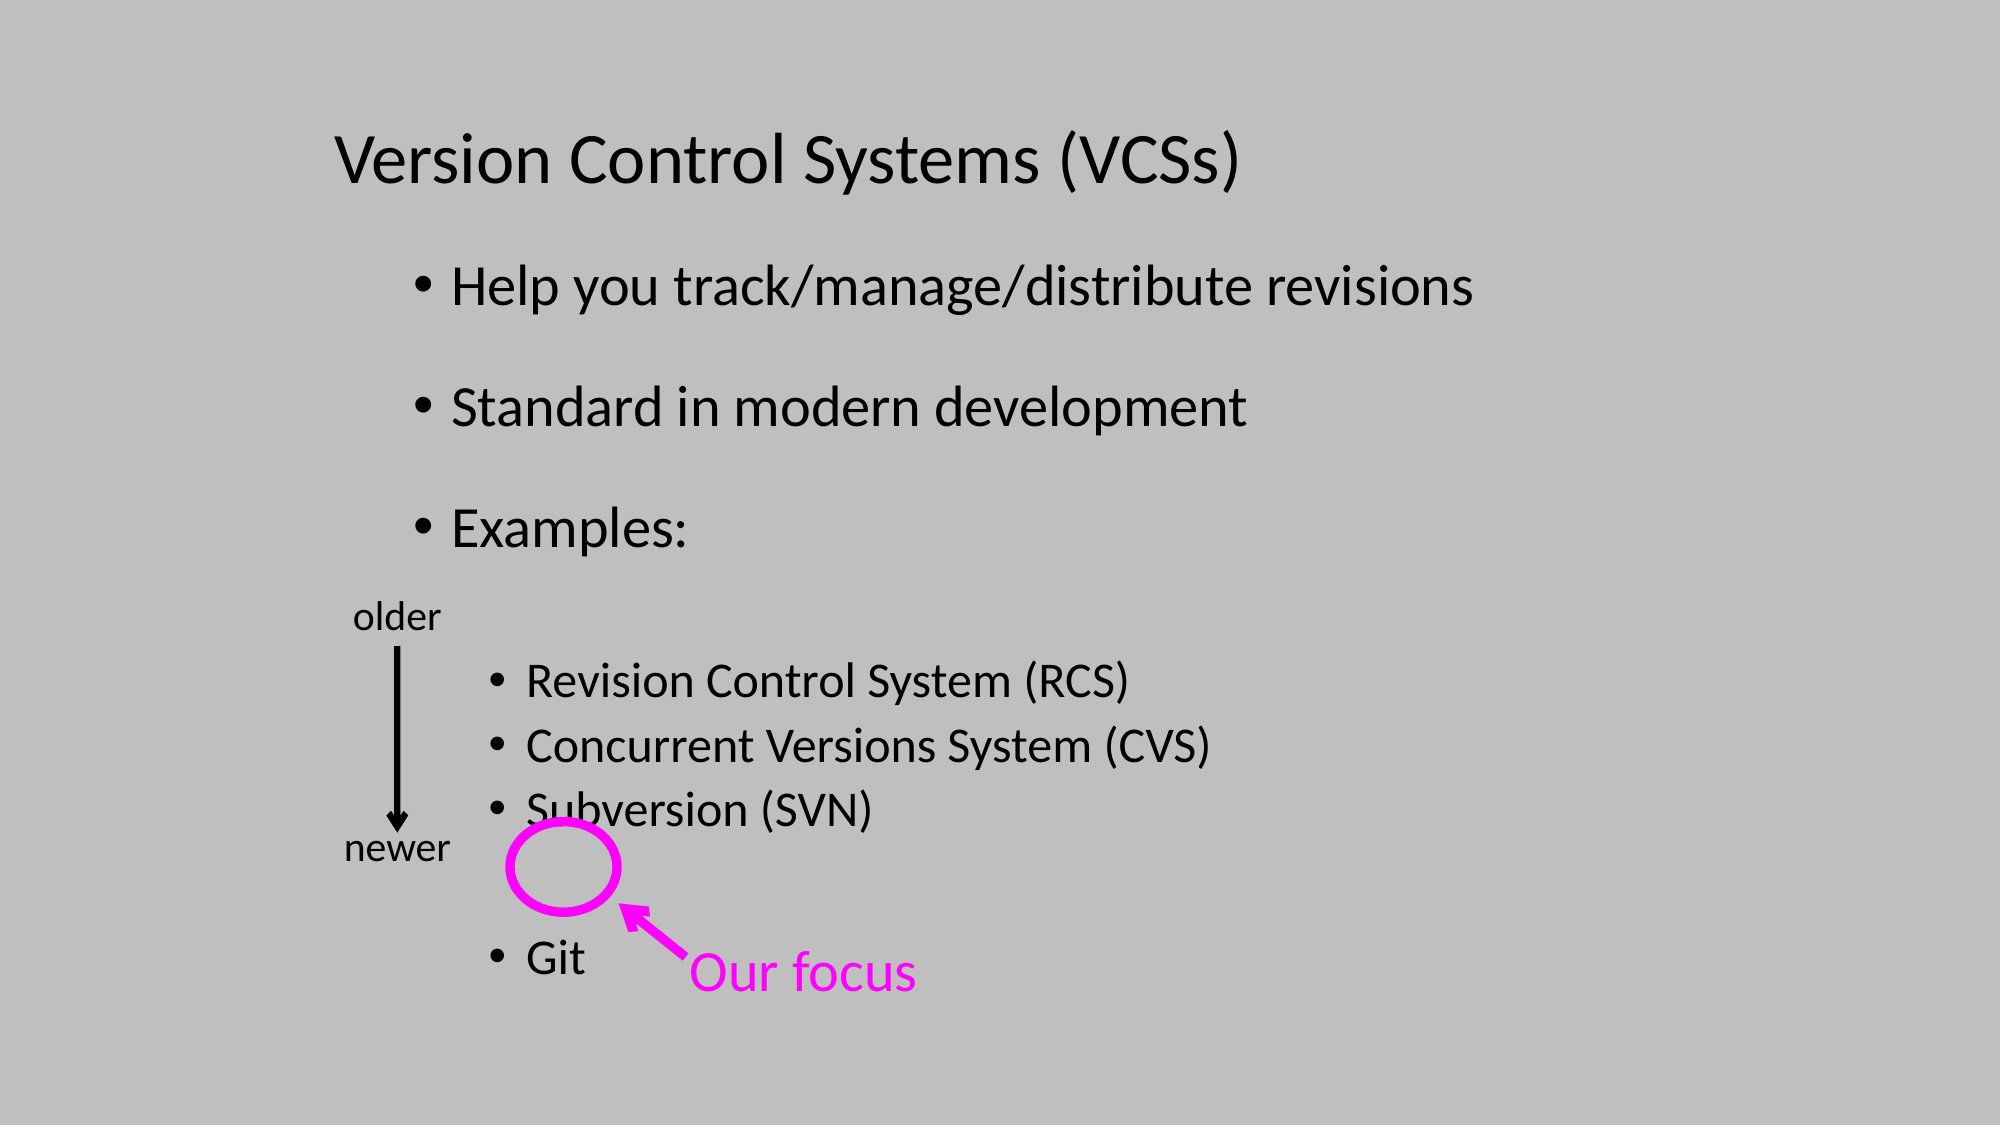

# Version Control Systems (VCSs)
Help you track/manage/distribute revisions
Standard in modern development
Examples:

Revision Control System (RCS)
Concurrent Versions System (CVS)
Subversion (SVN)

Git
older
newer

Our focus